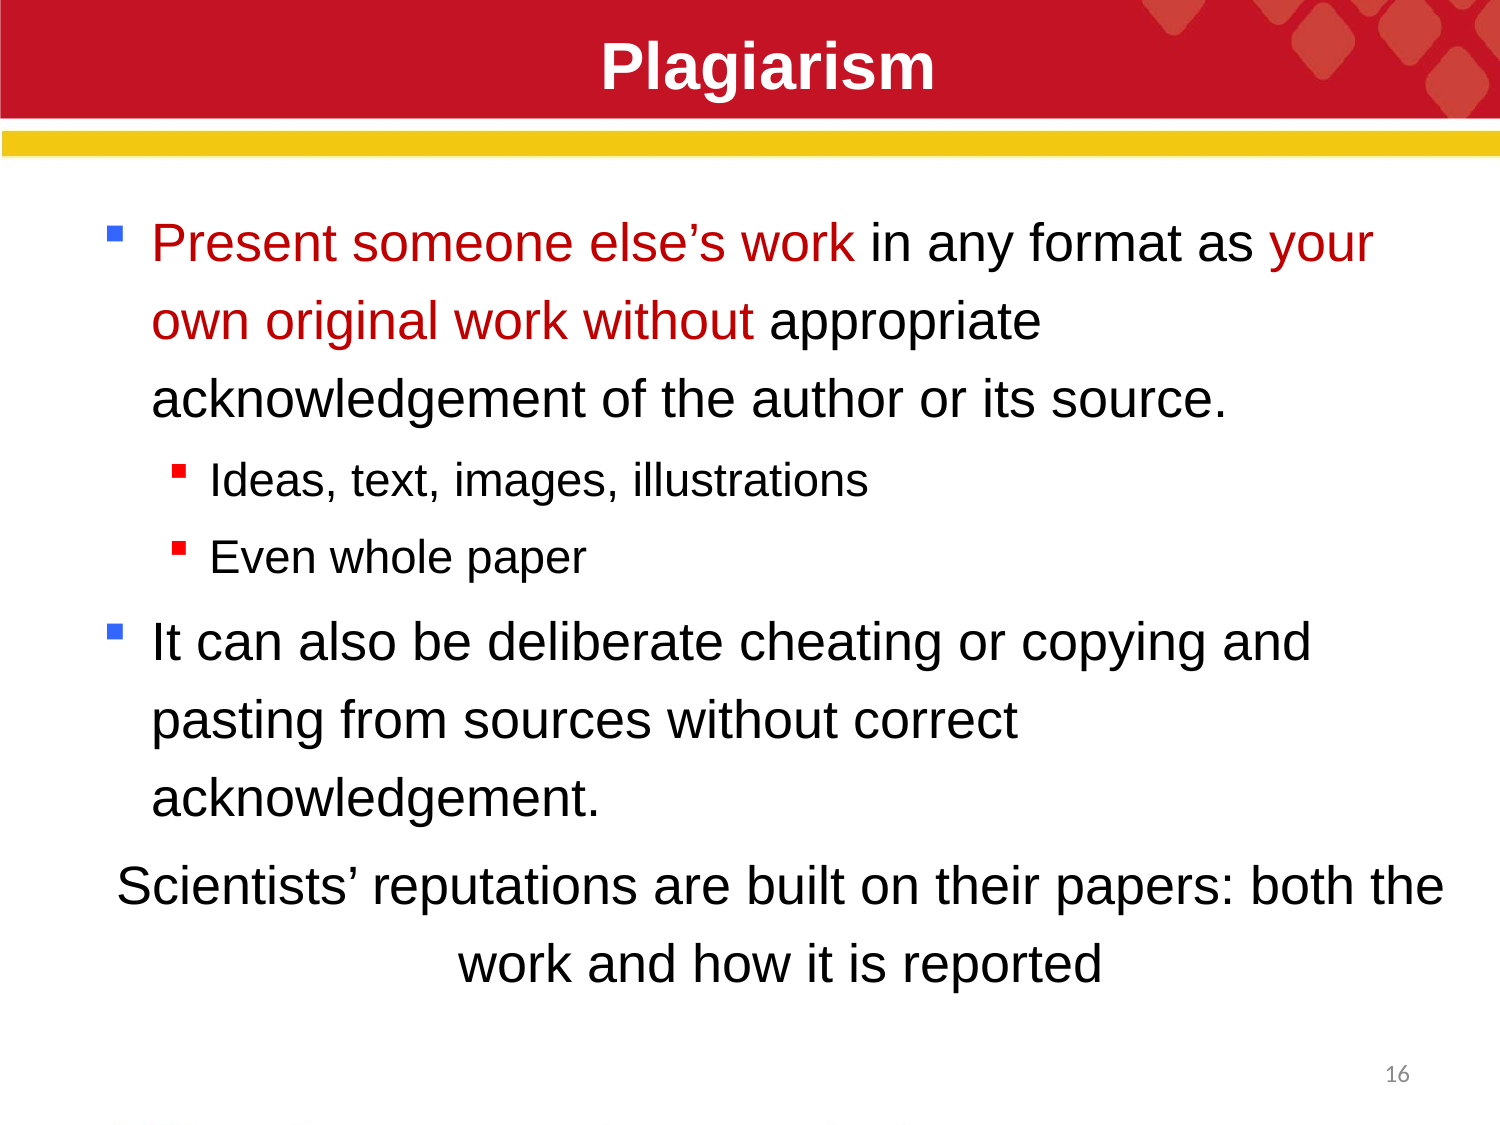

# Plagiarism
Present someone else’s work in any format as your own original work without appropriate acknowledgement of the author or its source.
Ideas, text, images, illustrations
Even whole paper
It can also be deliberate cheating or copying and pasting from sources without correct acknowledgement.
Scientists’ reputations are built on their papers: both the work and how it is reported

16